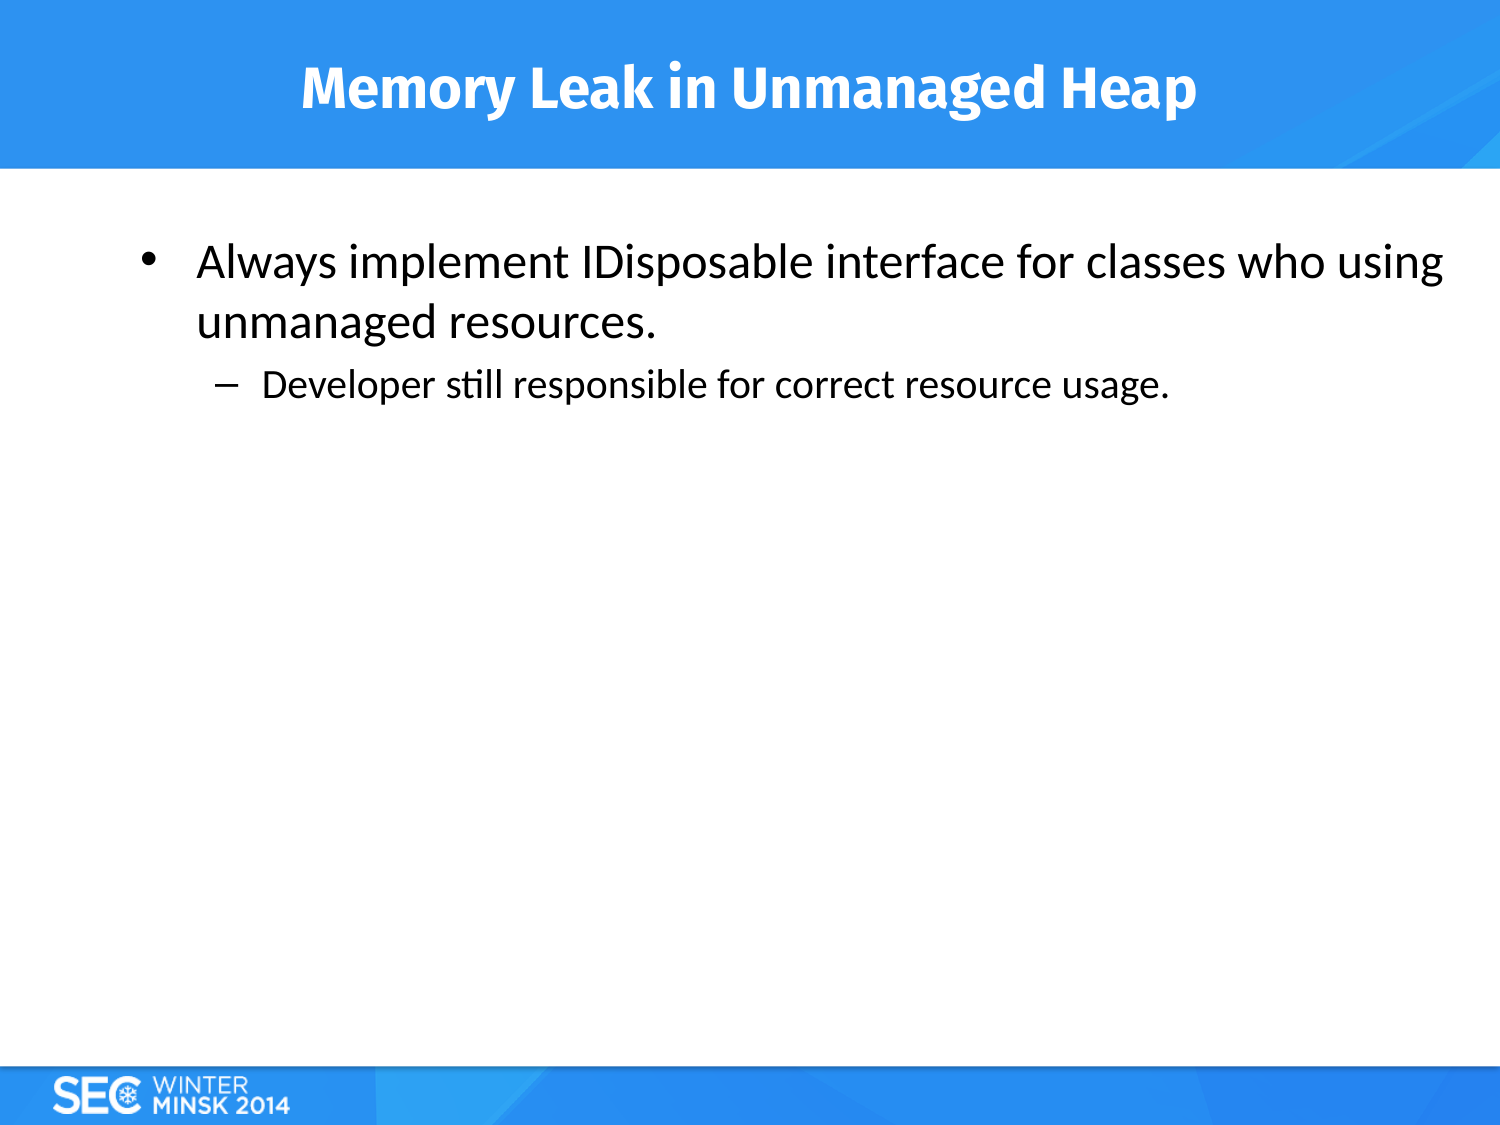

# Memory Leak in Unmanaged Heap

Always implement IDisposable interface for classes who using unmanaged resources.
Developer still responsible for correct resource usage.